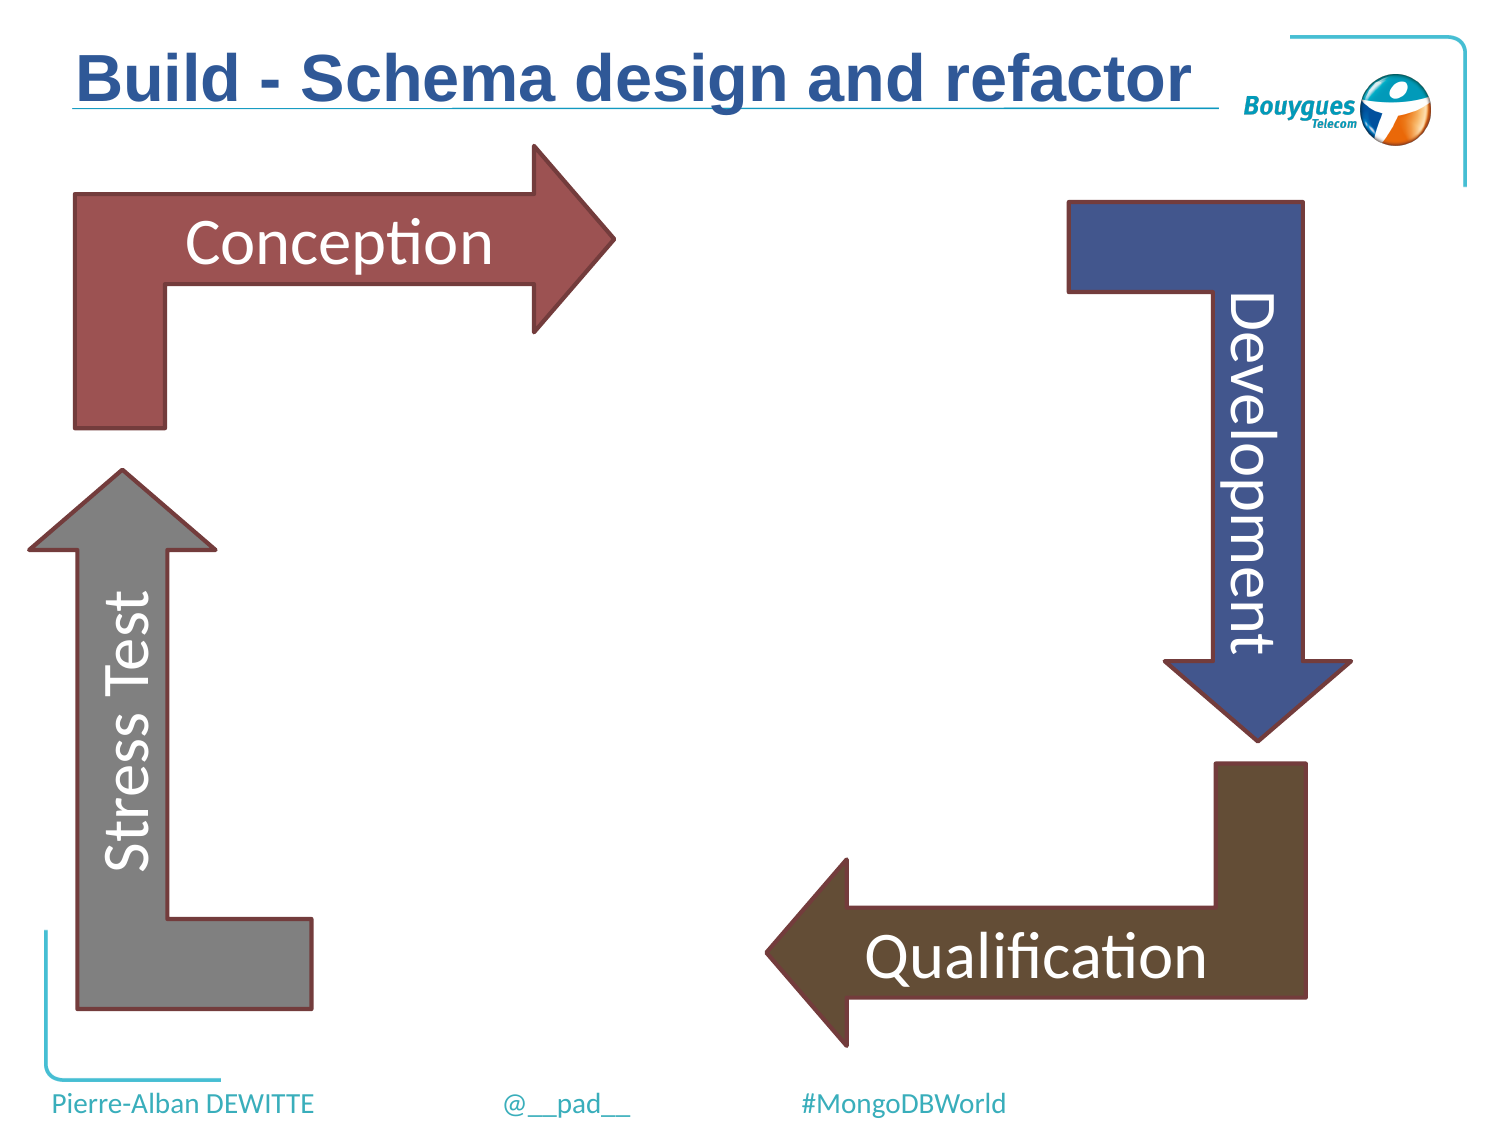

# Build - Schema design and refactor
Conception

Development

Stress Test

Qualification